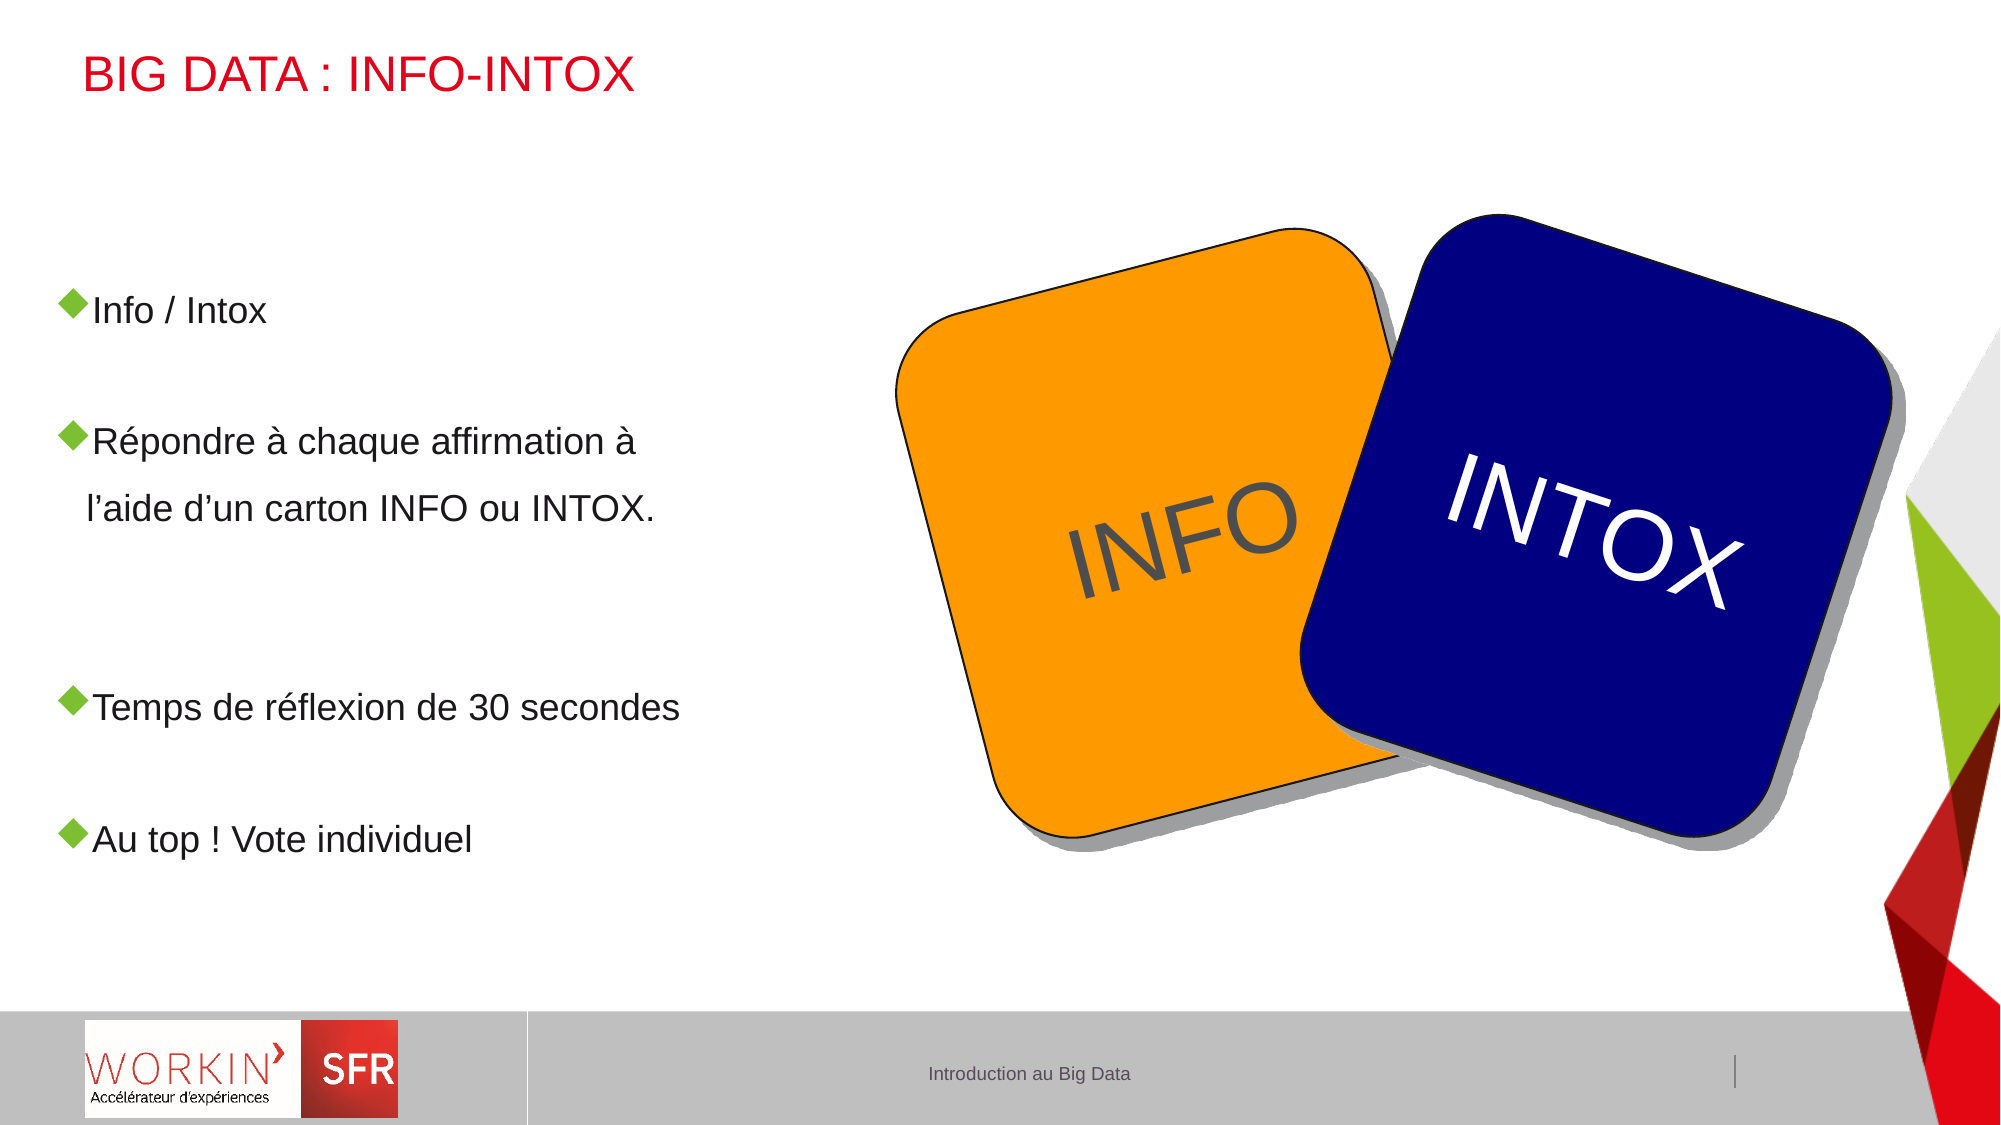

# BIG DATA : INFO-INTOX

Info / Intox

Répondre à chaque affirmation à
   l’aide d’un carton INFO ou INTOX.

Temps de réflexion de 30 secondes

Au top ! Vote individuel
INTOX
INFO